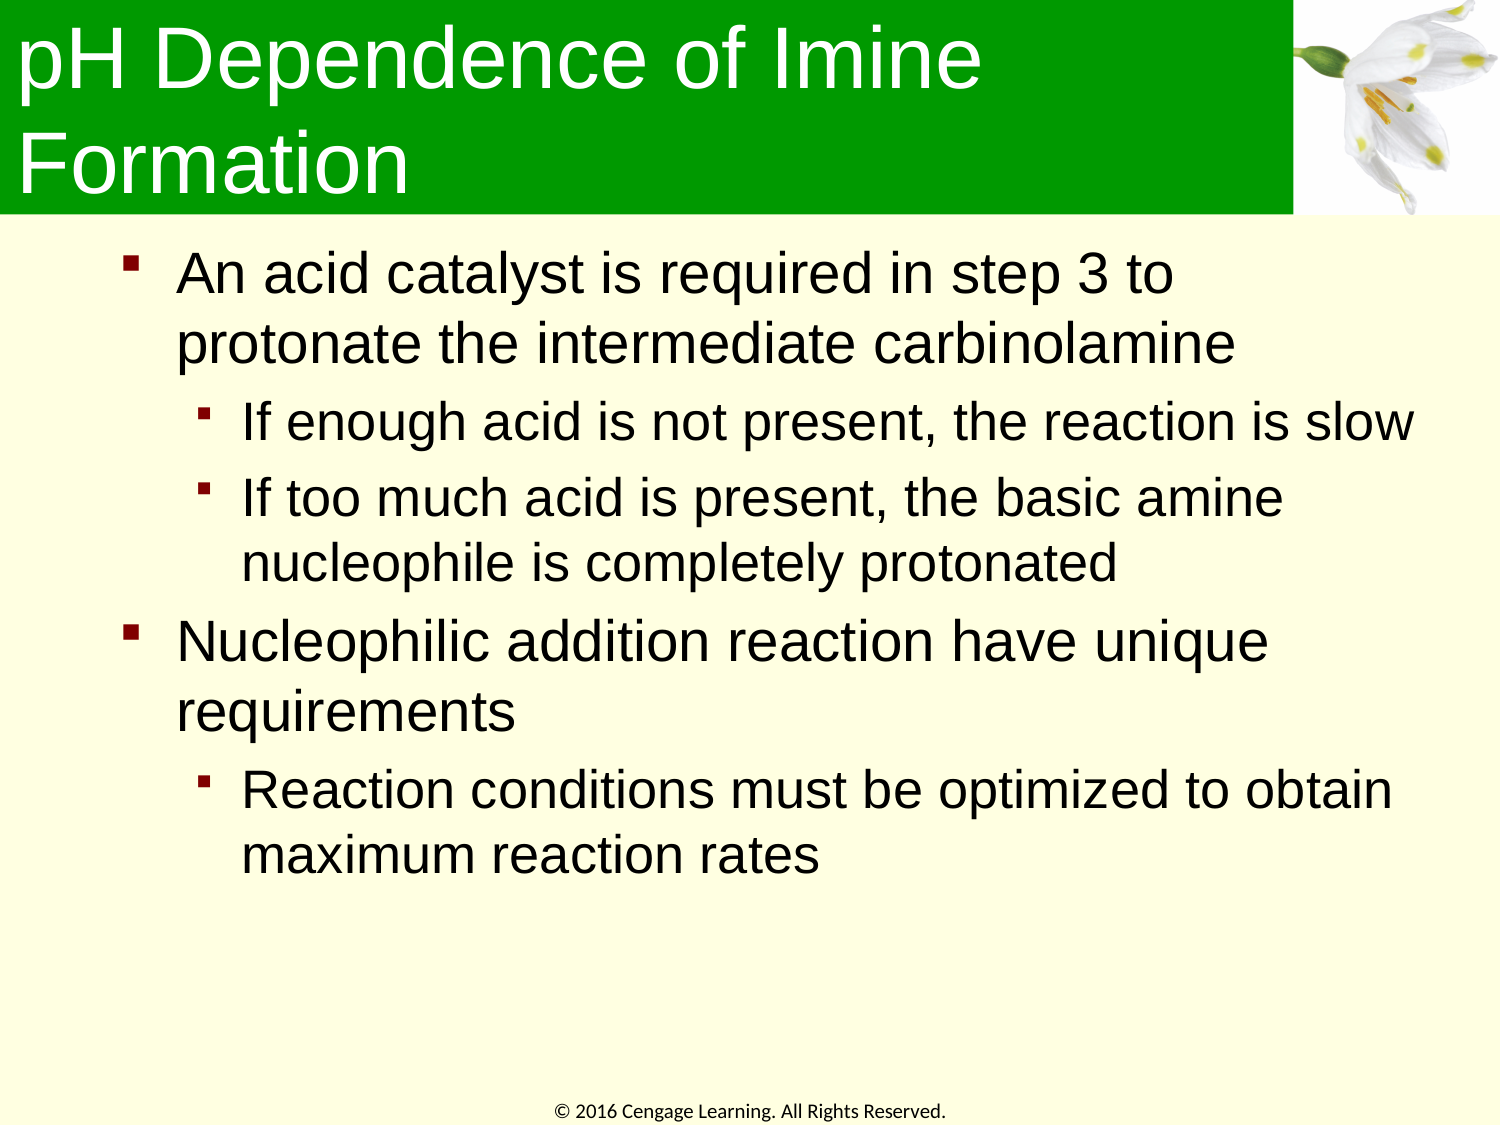

# pH Dependence of Imine Formation
An acid catalyst is required in step 3 to protonate the intermediate carbinolamine
If enough acid is not present, the reaction is slow
If too much acid is present, the basic amine nucleophile is completely protonated
Nucleophilic addition reaction have unique requirements
Reaction conditions must be optimized to obtain maximum reaction rates